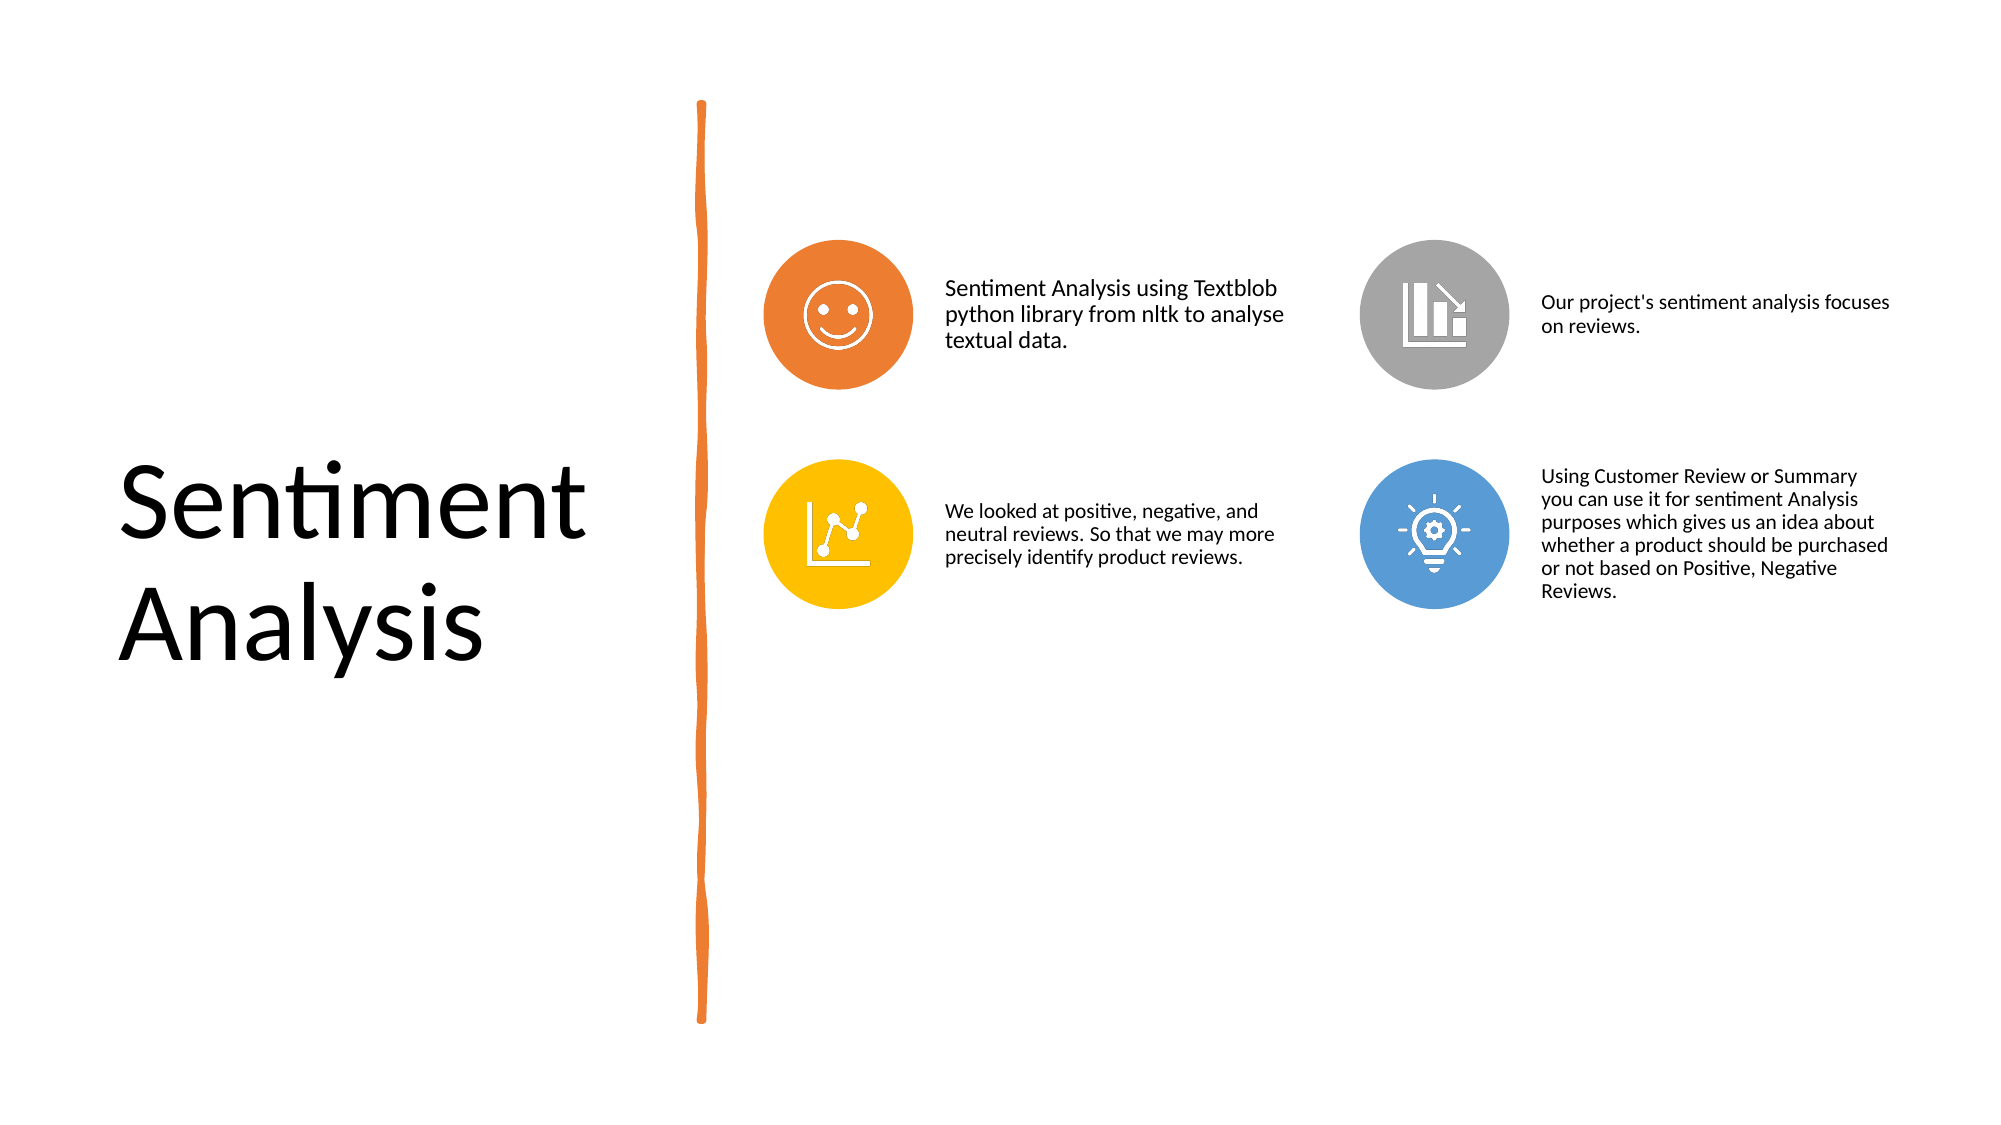

# Sentiment Analysis

Sentiment Analysis using Textblob python library from nltk to analyse textual data.

Our project's sentiment analysis focuses on reviews.

We looked at positive, negative, and neutral reviews. So that we may more precisely identify product reviews.

Using Customer Review or Summary you can use it for sentiment Analysis purposes which gives us an idea about whether a product should be purchased or not based on Positive, Negative Reviews.